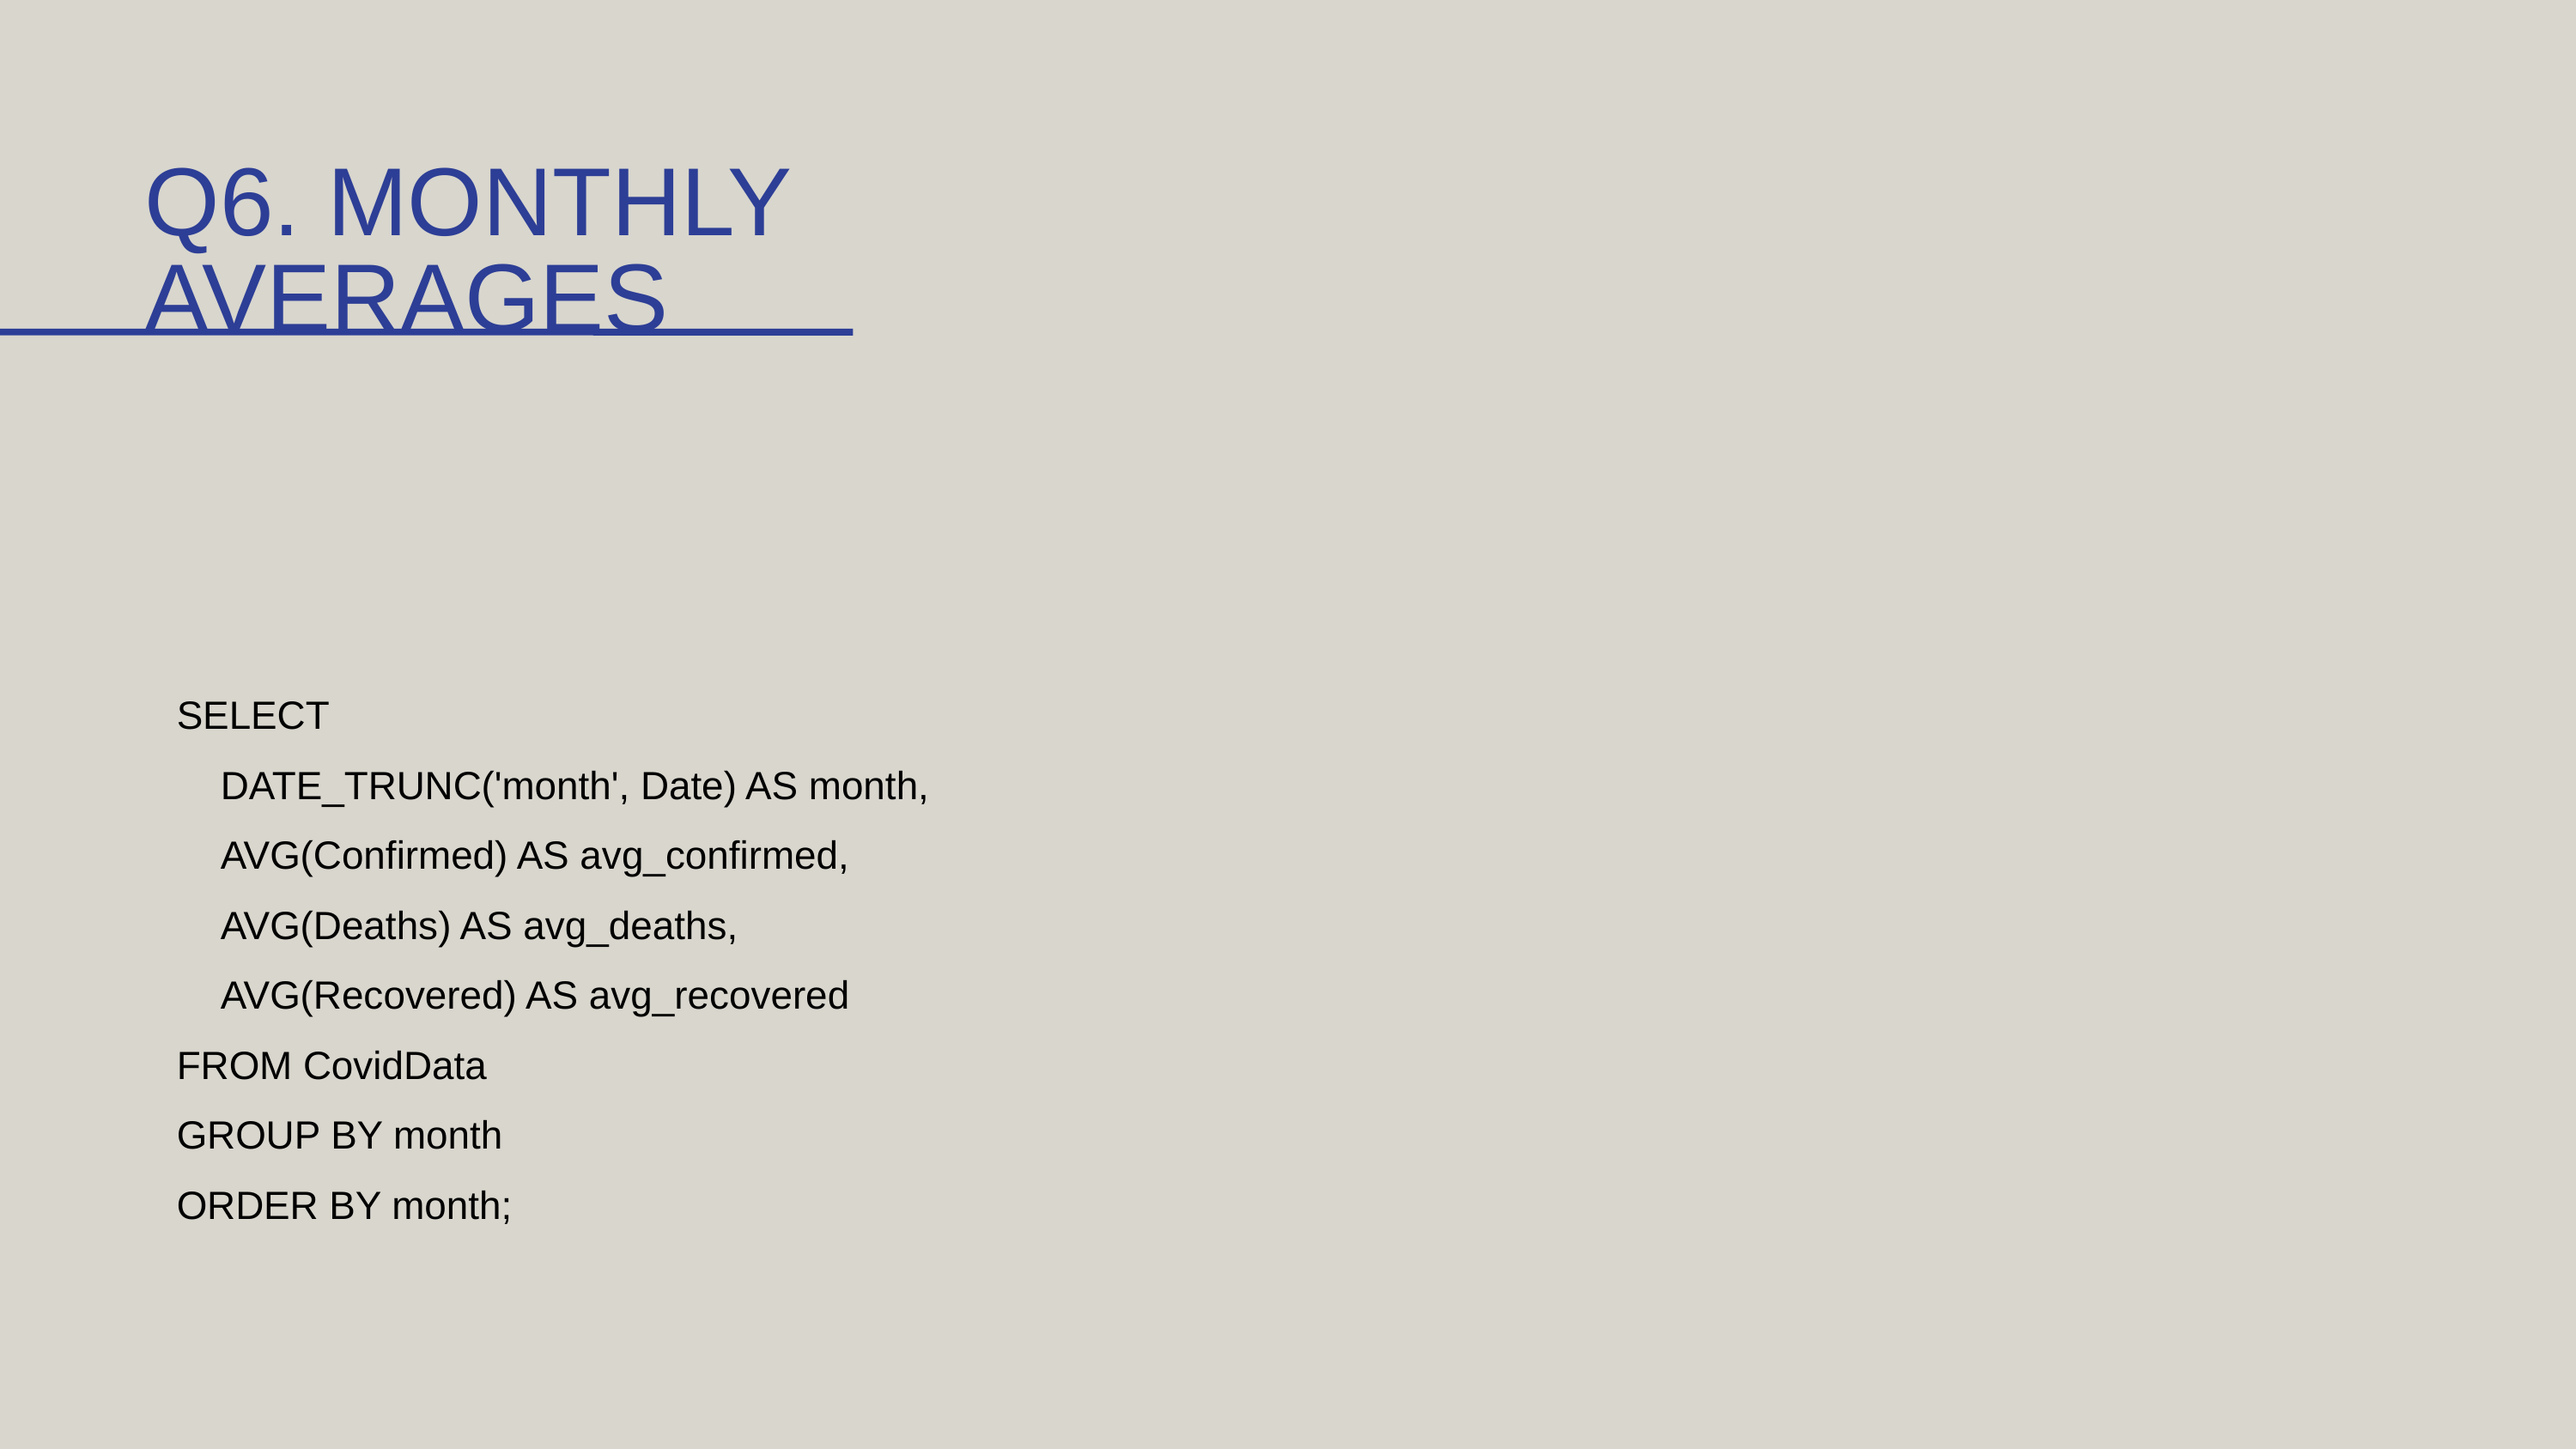

Q6. MONTHLY AVERAGES

SELECT
    DATE_TRUNC('month', Date) AS month,
    AVG(Confirmed) AS avg_confirmed,
    AVG(Deaths) AS avg_deaths,
    AVG(Recovered) AS avg_recovered
FROM CovidData
GROUP BY month
ORDER BY month;